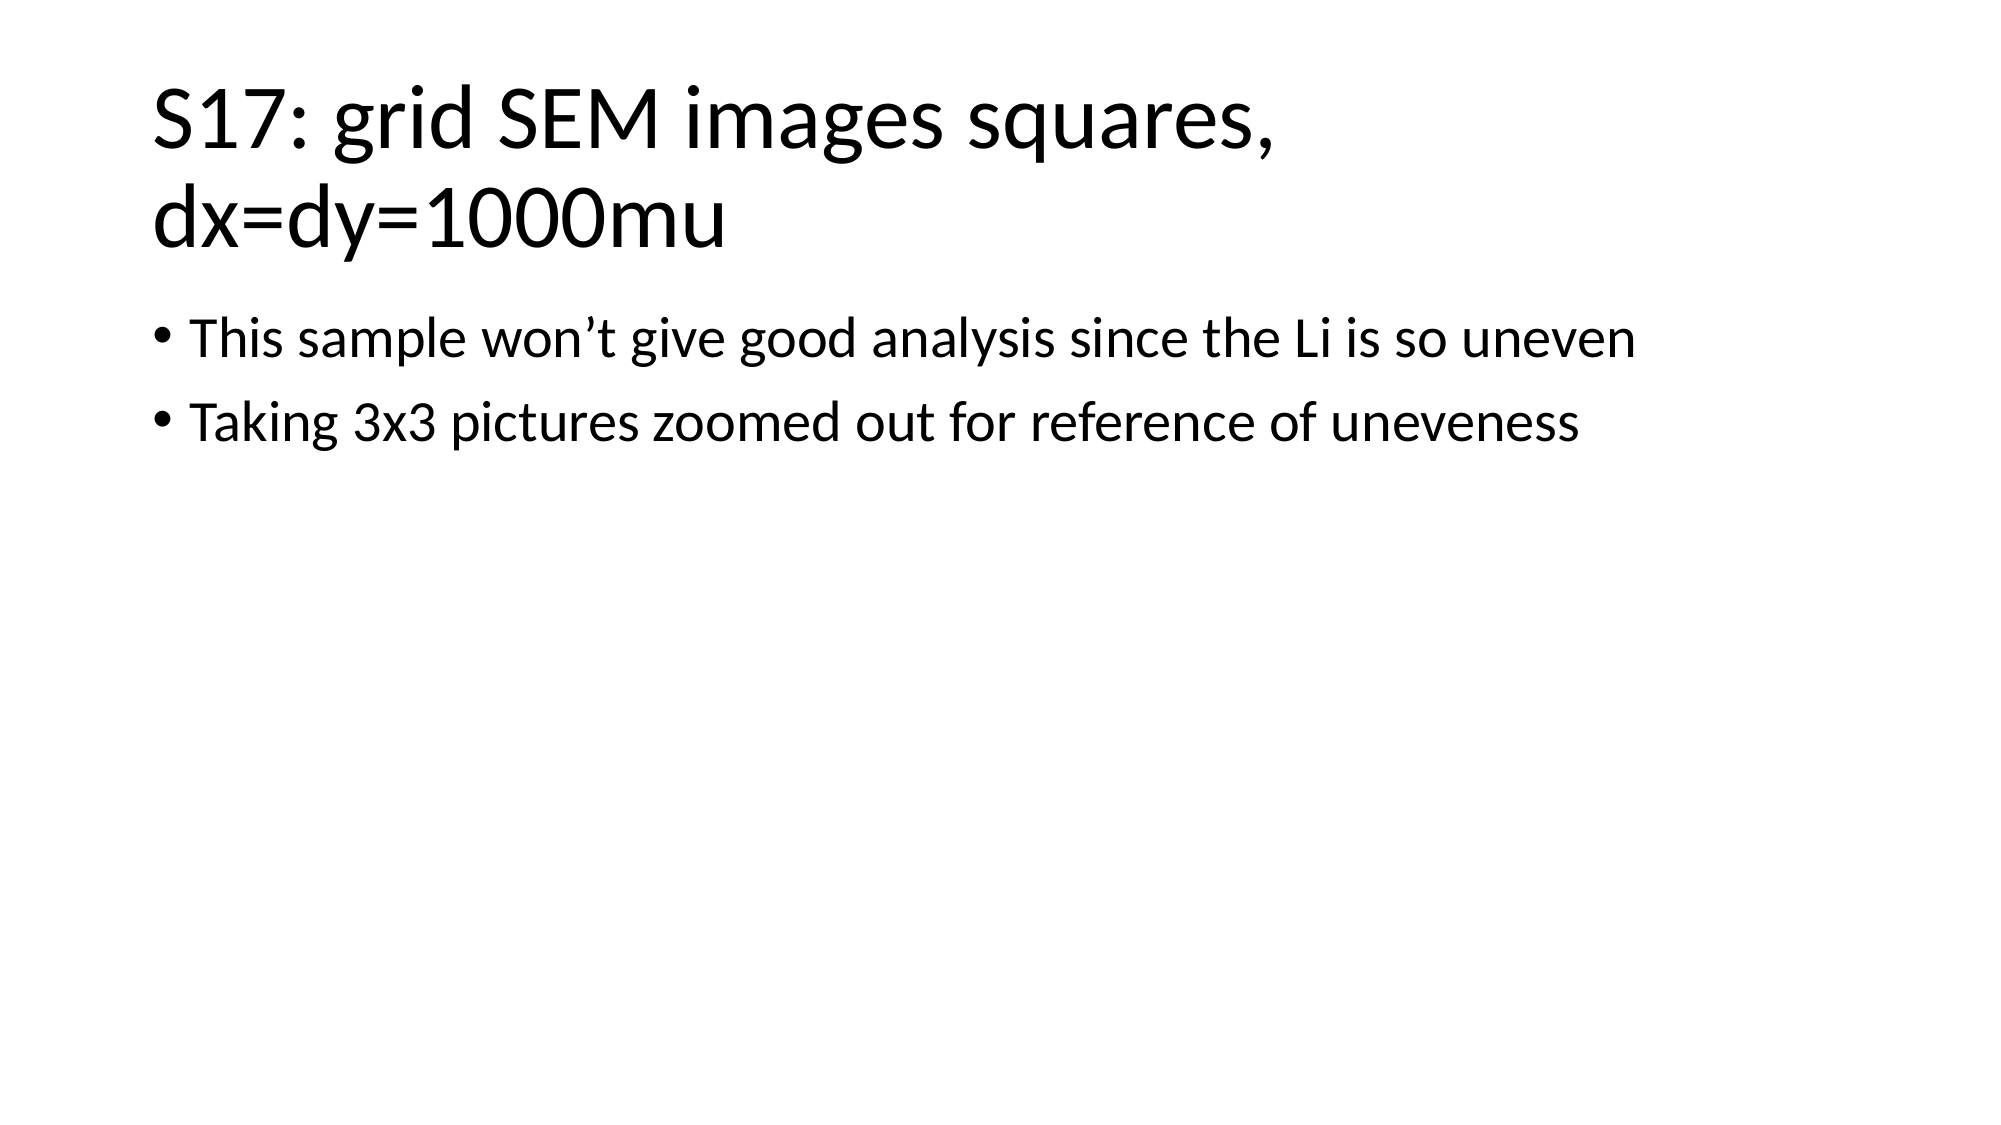

# S17: grid SEM images squares, dx=dy=1000mu
This sample won’t give good analysis since the Li is so uneven
Taking 3x3 pictures zoomed out for reference of uneveness